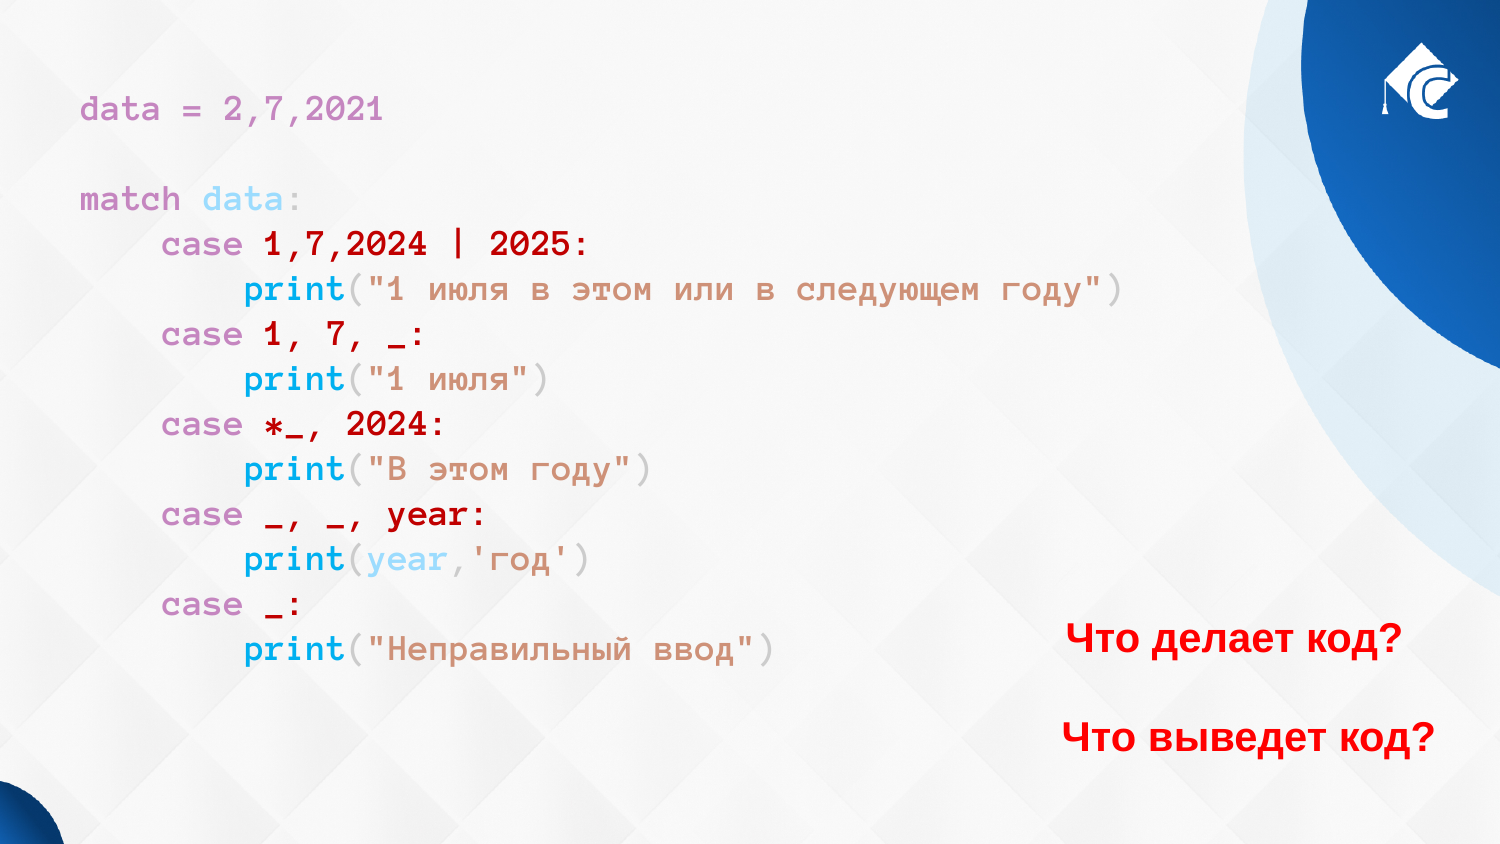

data = 2,7,2021

match data:
    case 1,7,2024 | 2025:
        print("1 июля в этом или в следующем году")
    case 1, 7, _:
        print("1 июля")
    case *_, 2024:
        print("В этом году")
    case _, _, year:
        print(year,'год')
    case _:
        print("Неправильный ввод")
Что делает код?
Что выведет код?